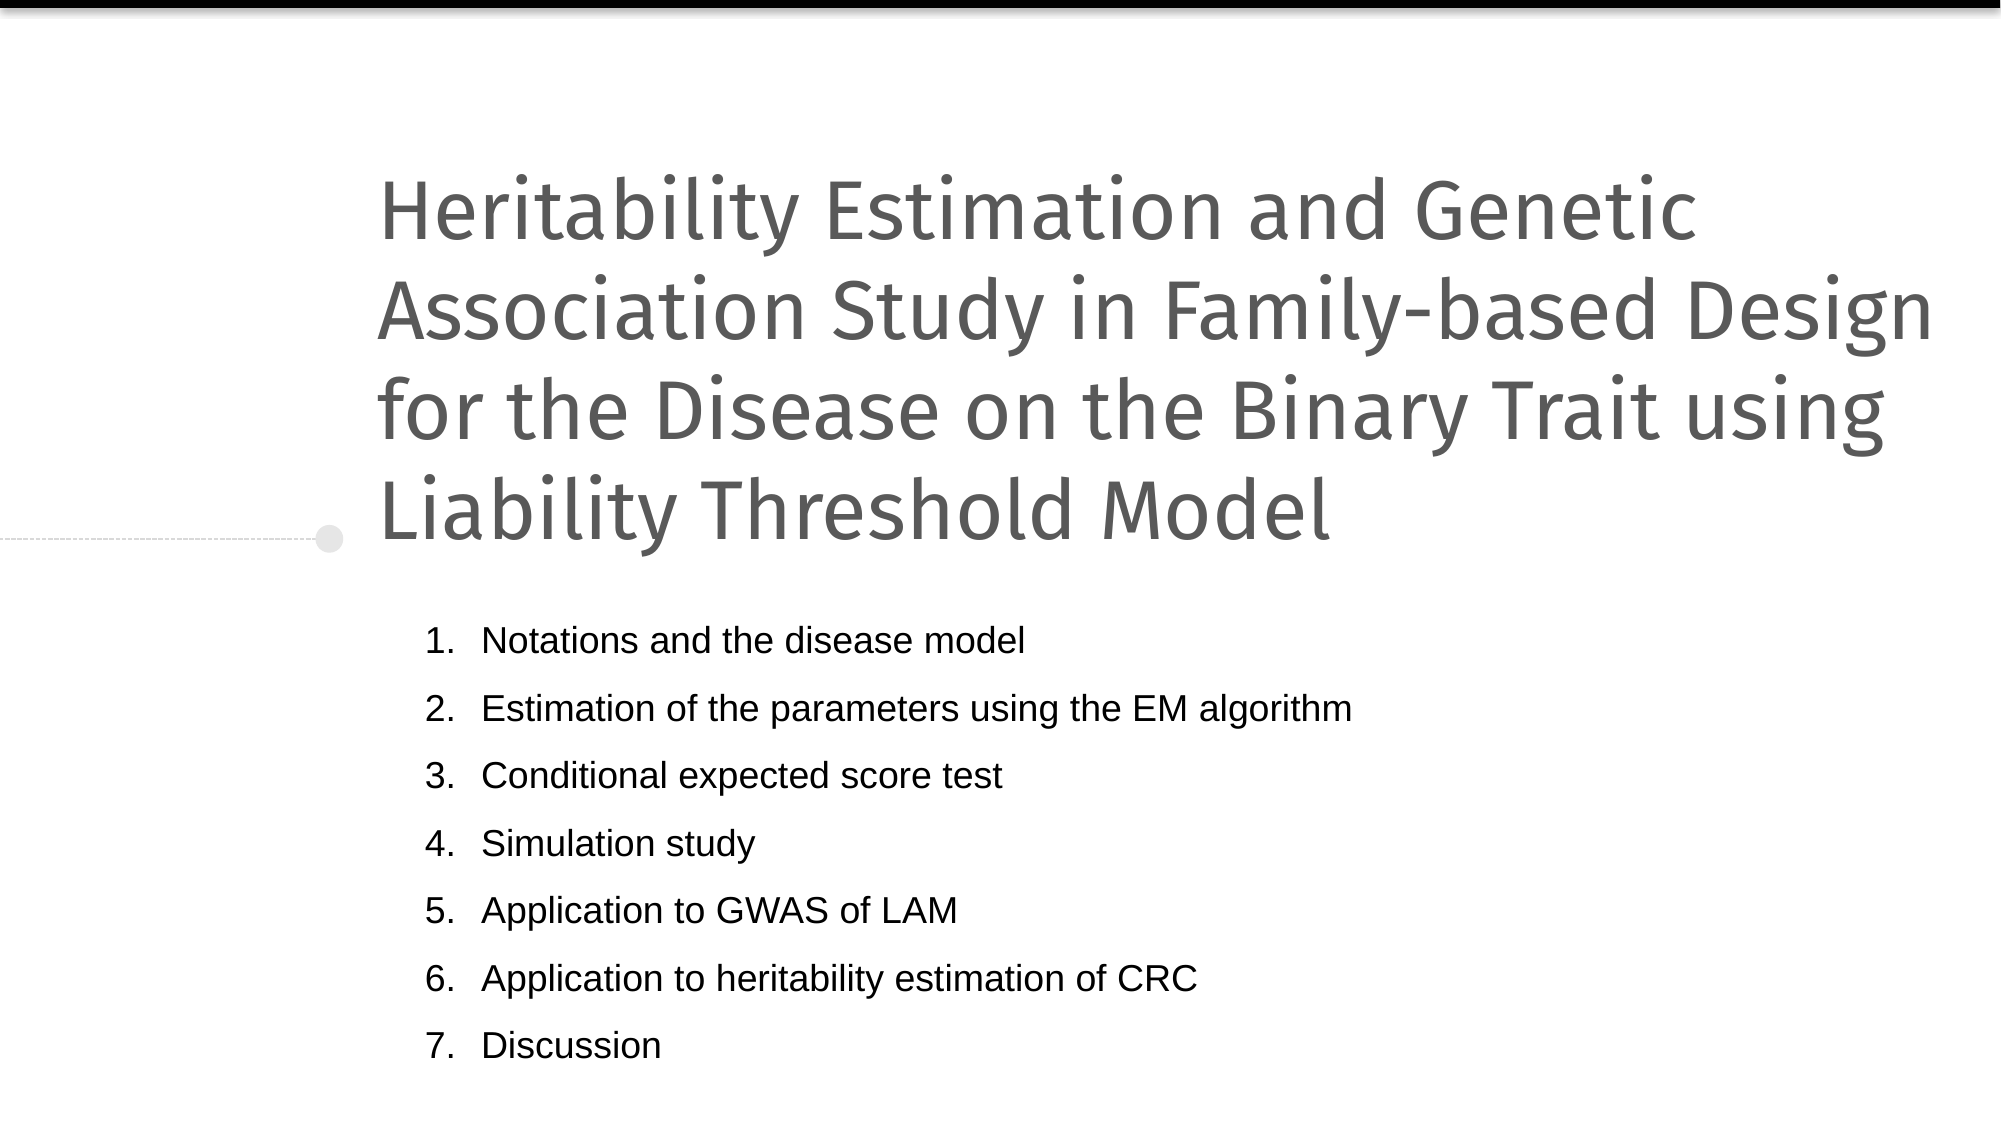

Heritability Estimation and Genetic Association Study in Family-based Design for the Disease on the Binary Trait using Liability Threshold Model

Notations and the disease model
Estimation of the parameters using the EM algorithm
Conditional expected score test
Simulation study
Application to GWAS of LAM
Application to heritability estimation of CRC
Discussion